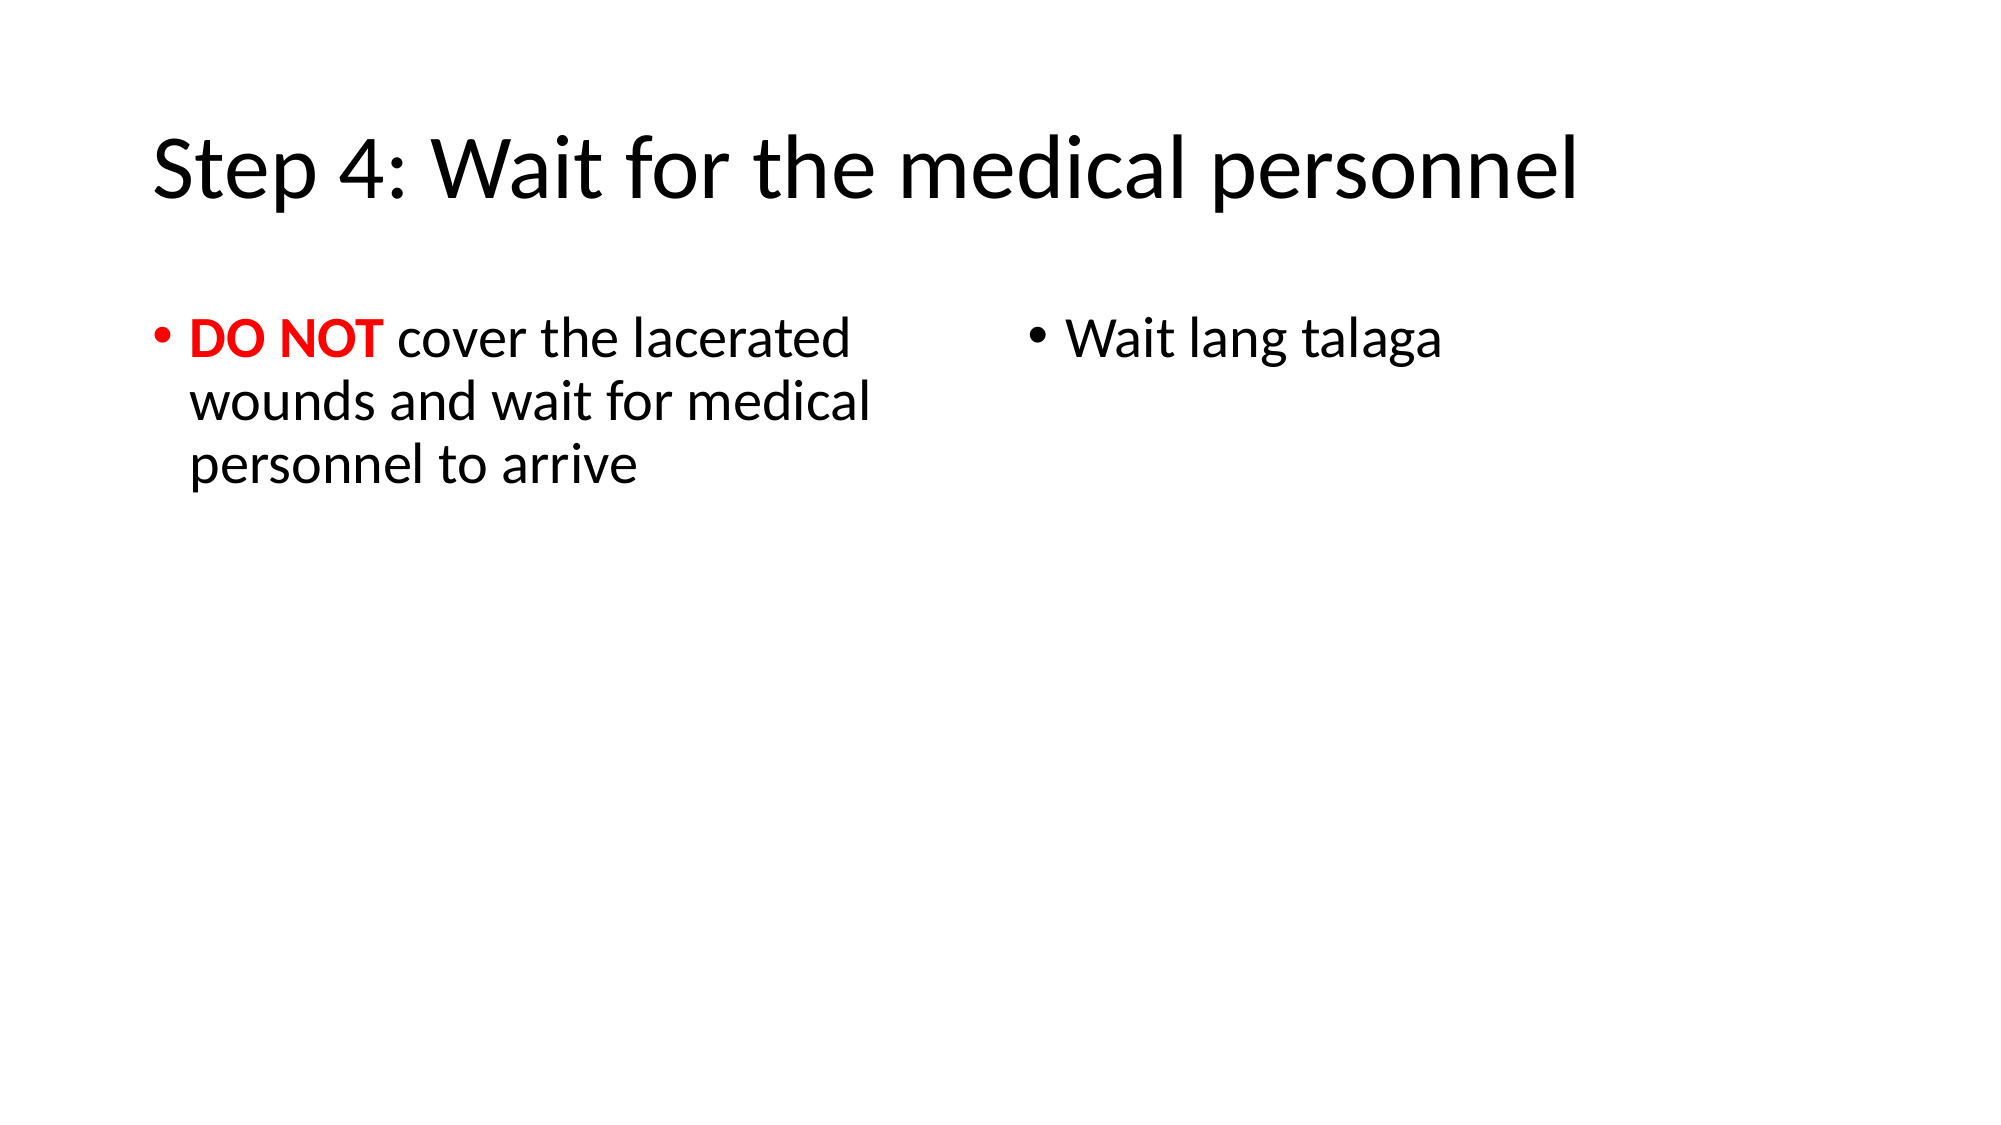

# Step 4: Wait for the medical personnel
DO NOT cover the lacerated wounds and wait for medical personnel to arrive

Wait lang talaga